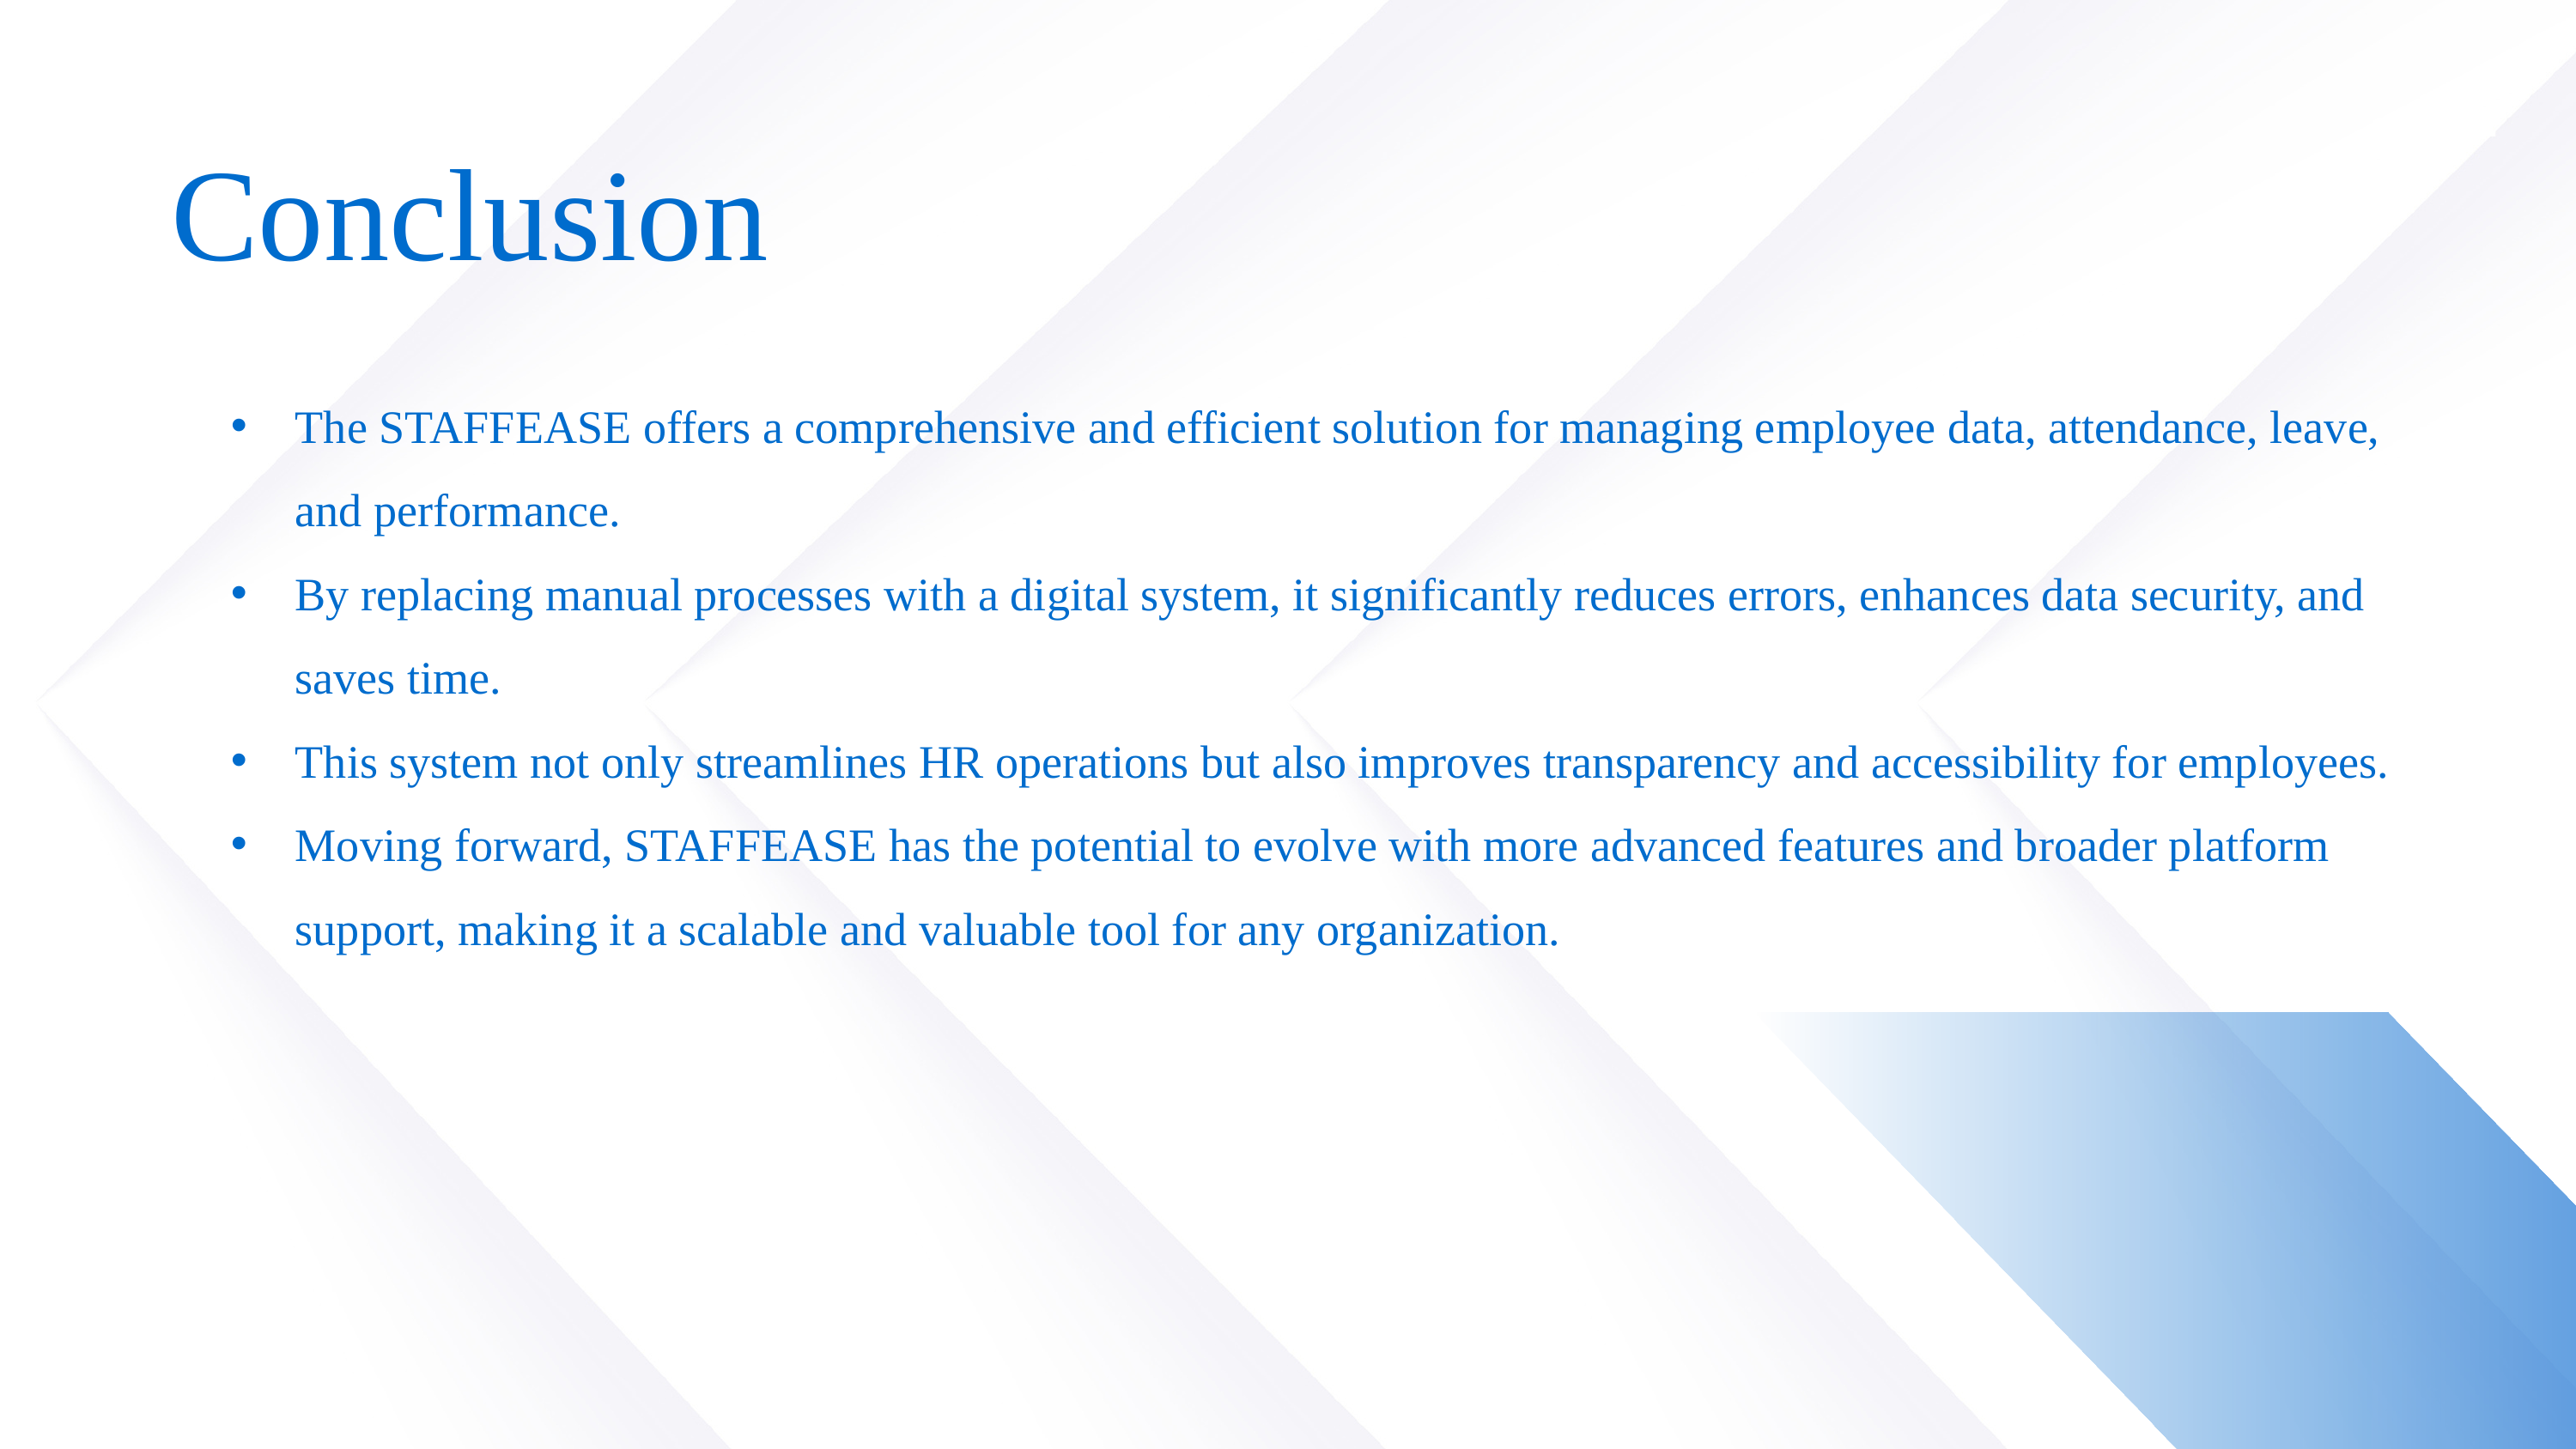

02
Conclusion
The STAFFEASE offers a comprehensive and efficient solution for managing employee data, attendance, leave, and performance.
By replacing manual processes with a digital system, it significantly reduces errors, enhances data security, and saves time.
This system not only streamlines HR operations but also improves transparency and accessibility for employees.
Moving forward, STAFFEASE has the potential to evolve with more advanced features and broader platform support, making it a scalable and valuable tool for any organization.